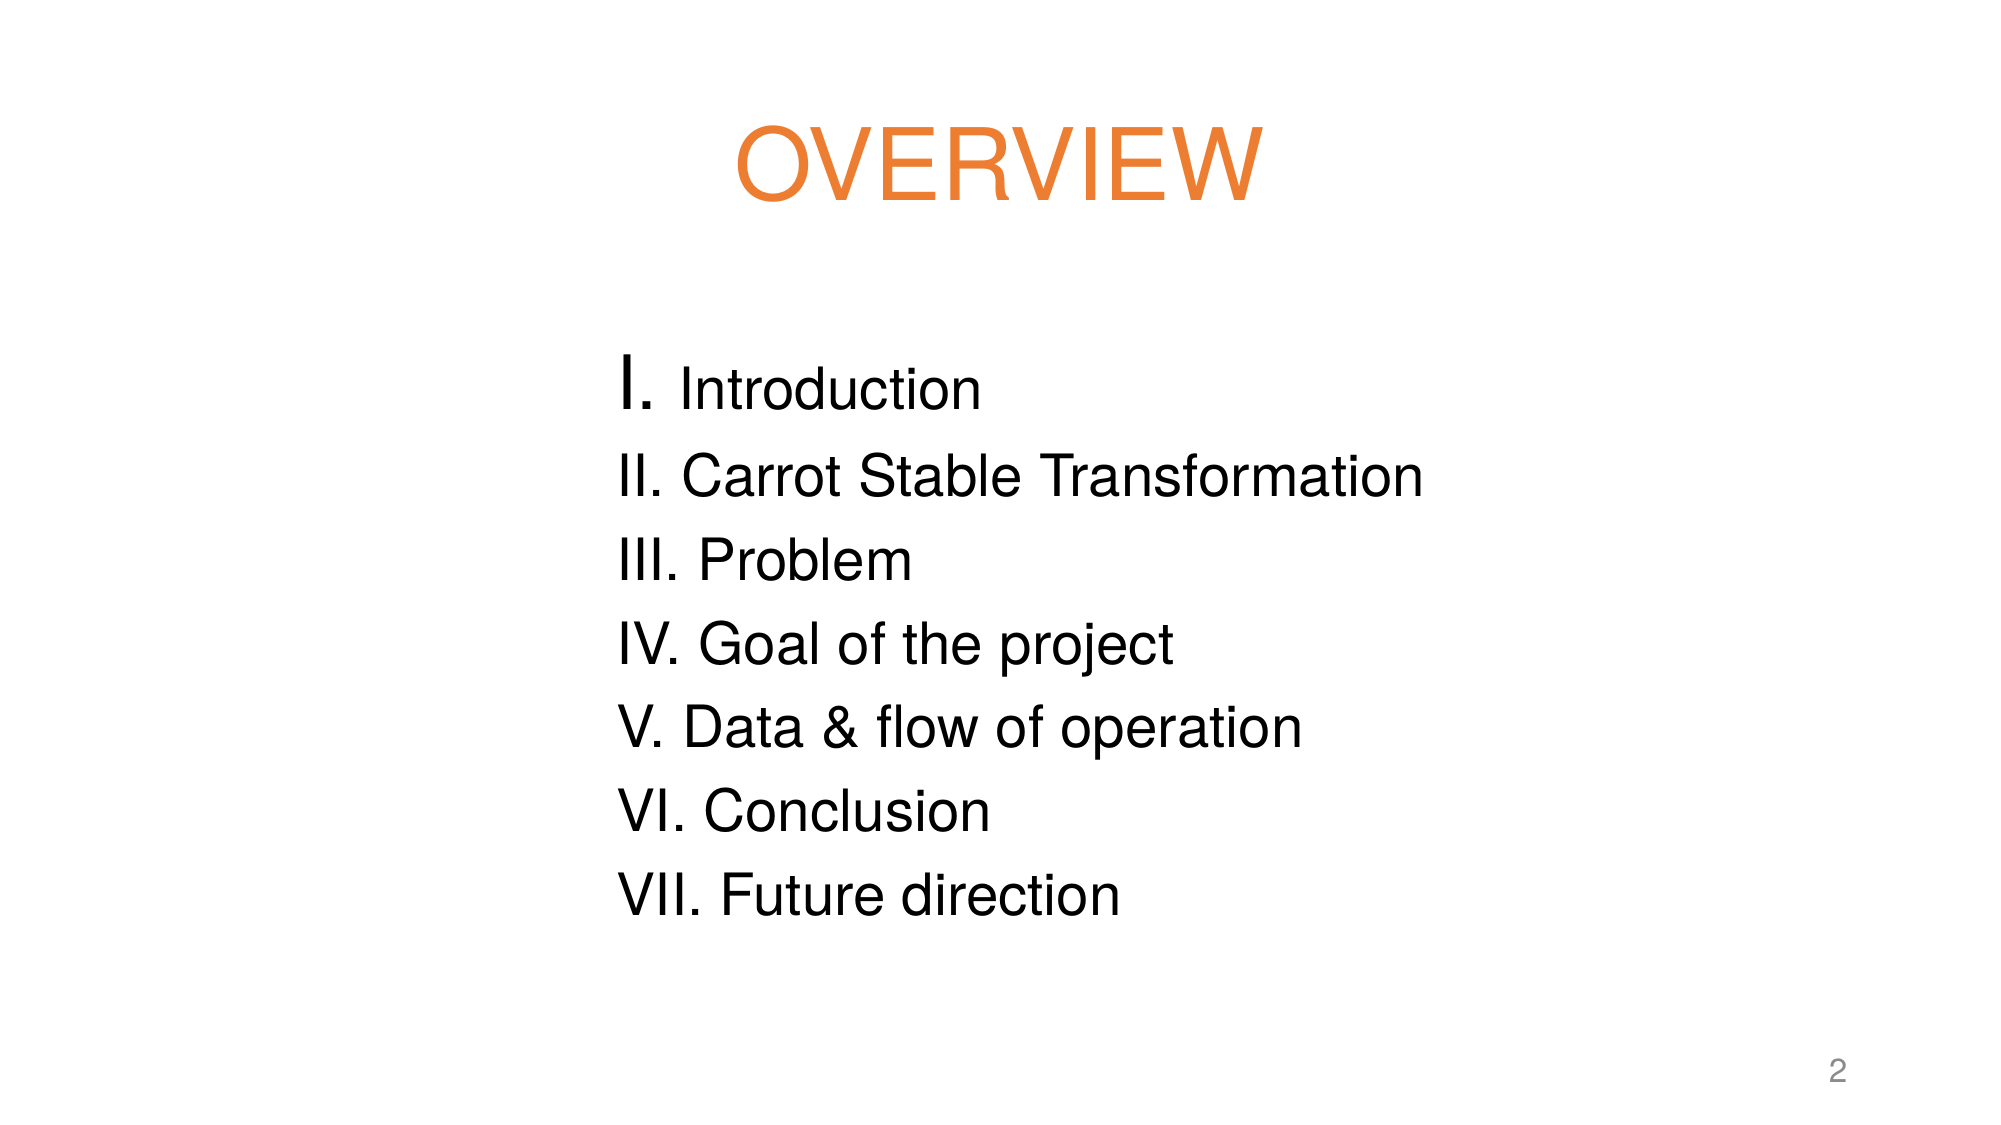

# OVERVIEW
I. Introduction
II. Carrot Stable Transformation
III. Problem
IV. Goal of the project
V. Data & flow of operation
VI. Conclusion
VII. Future direction

2